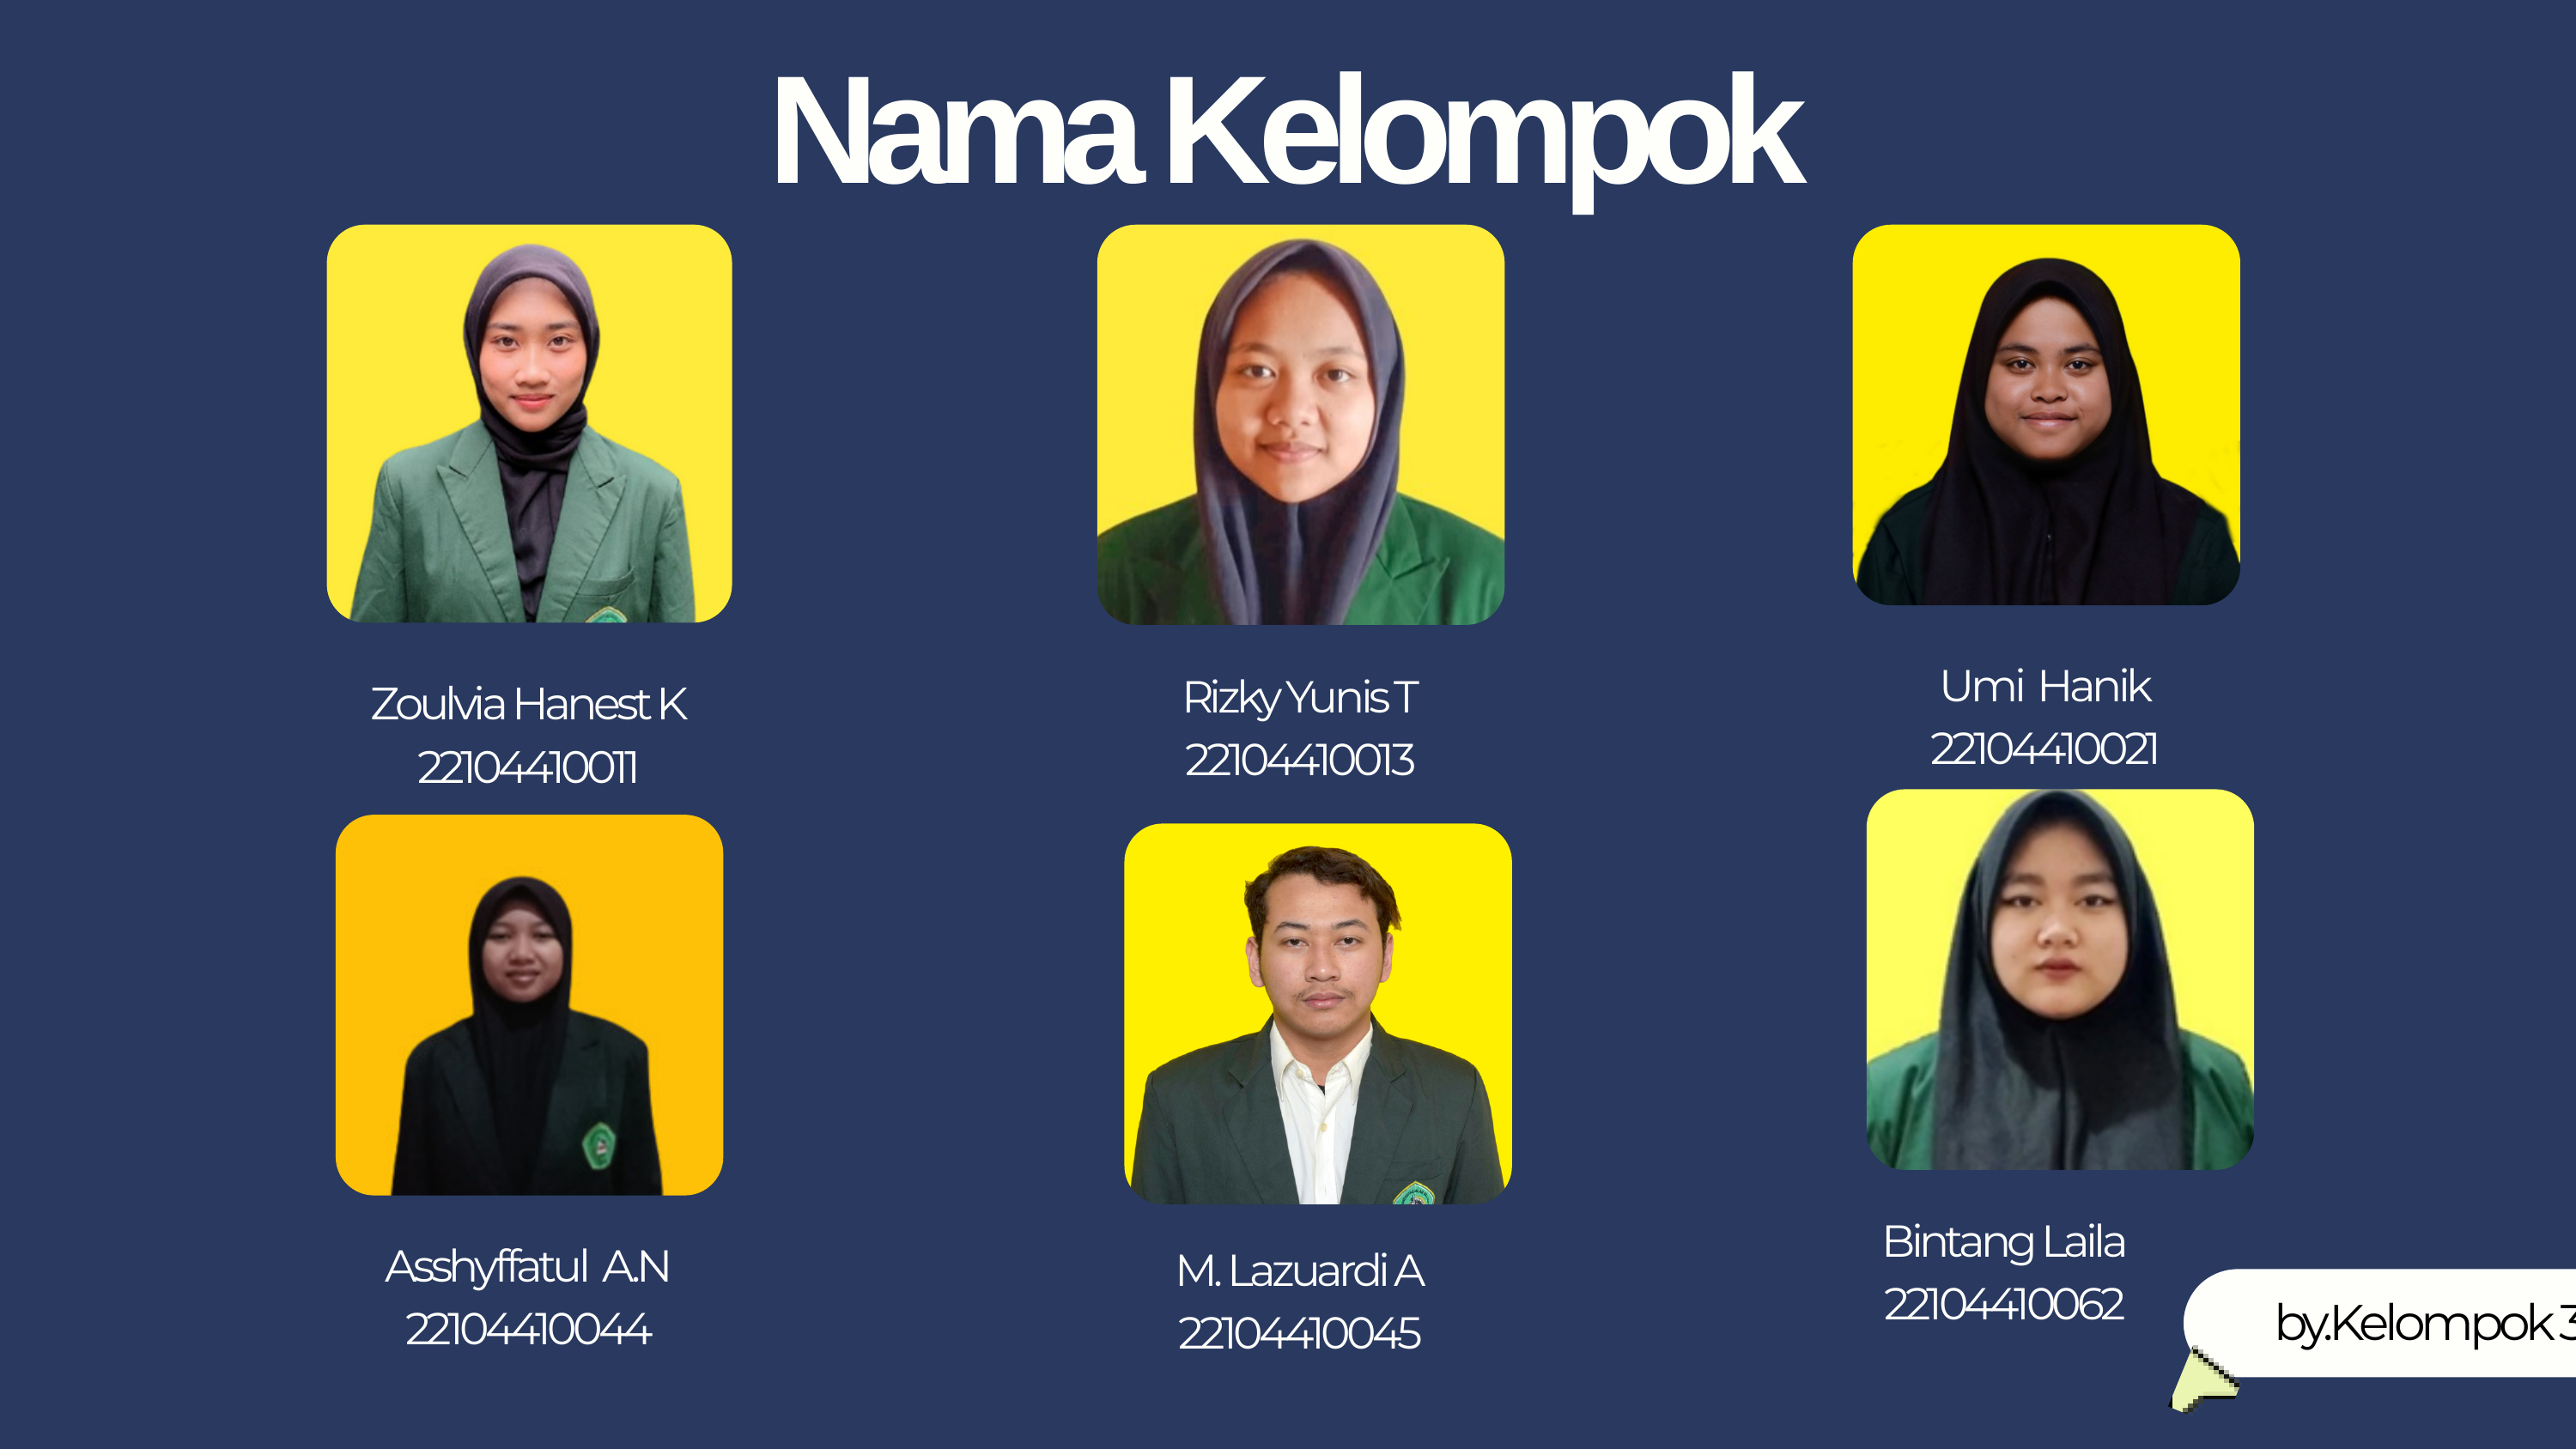

Nama Kelompok

Umi  Hanik
22104410021
Rizky Yunis T
22104410013
Zoulvia Hanest K
22104410011

Bintang Laila
22104410062
Asshyffatul  A.N
22104410044
M. Lazuardi A
22104410045

by.Kelompok 3